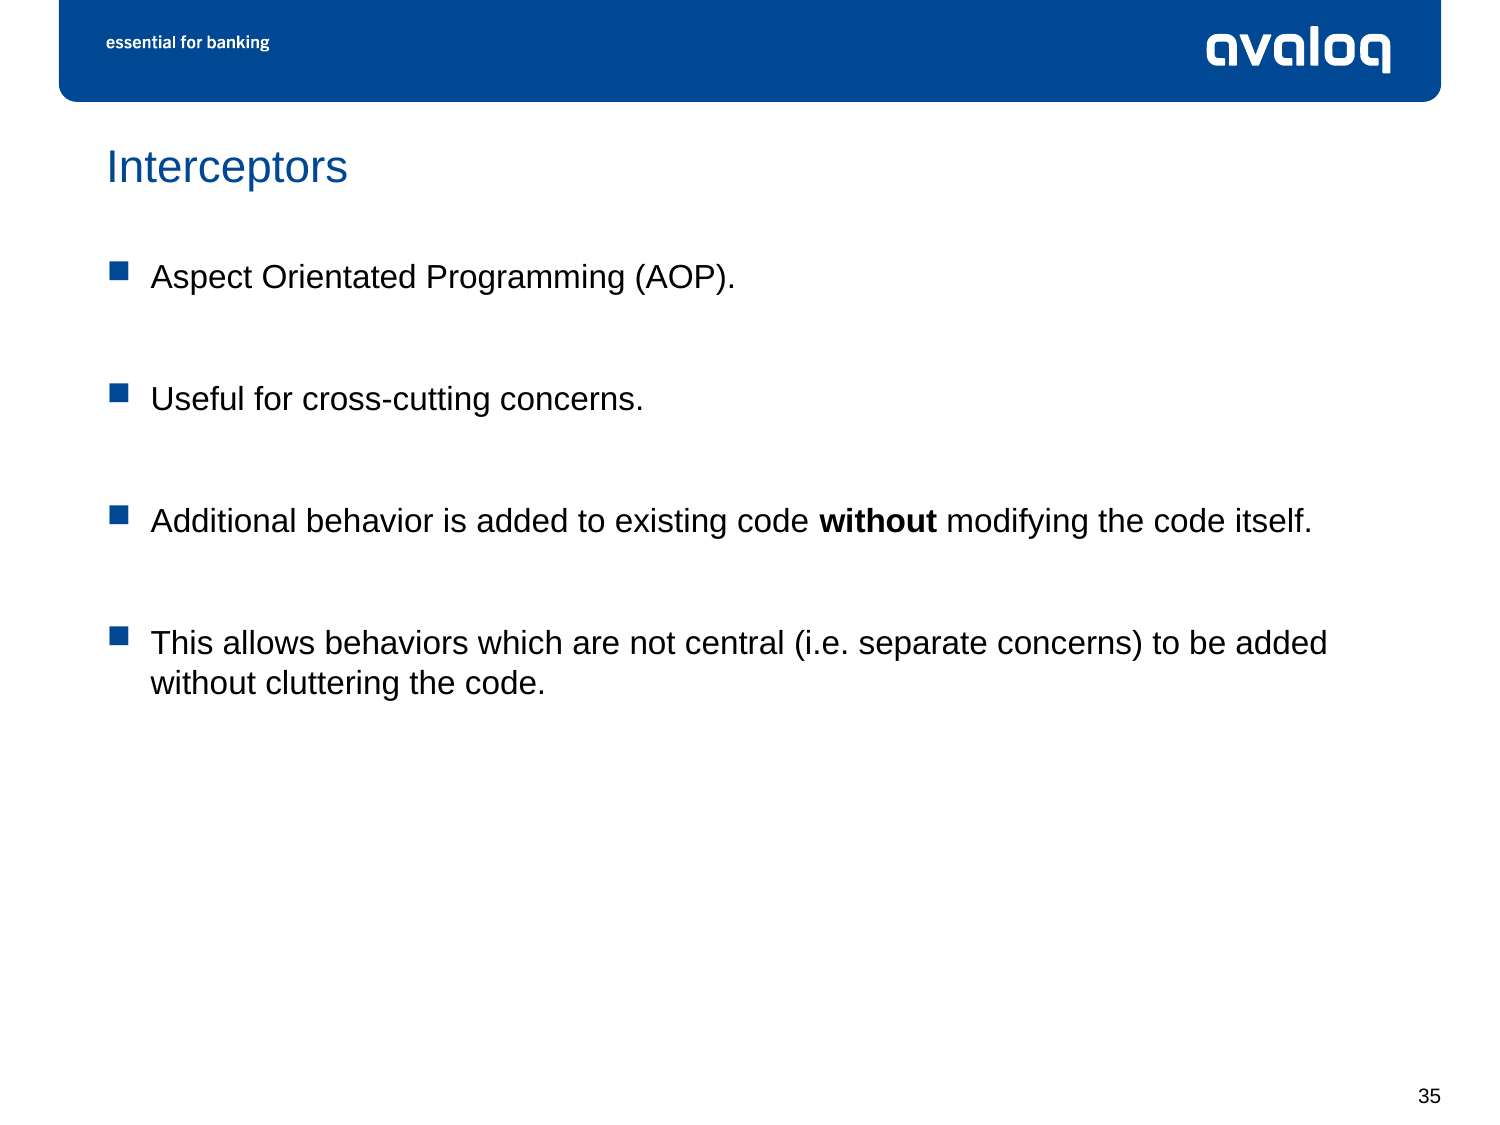

# Interceptors
Aspect Orientated Programming (AOP).

Useful for cross-cutting concerns.

Additional behavior is added to existing code without modifying the code itself.

This allows behaviors which are not central (i.e. separate concerns) to be added without cluttering the code.

35